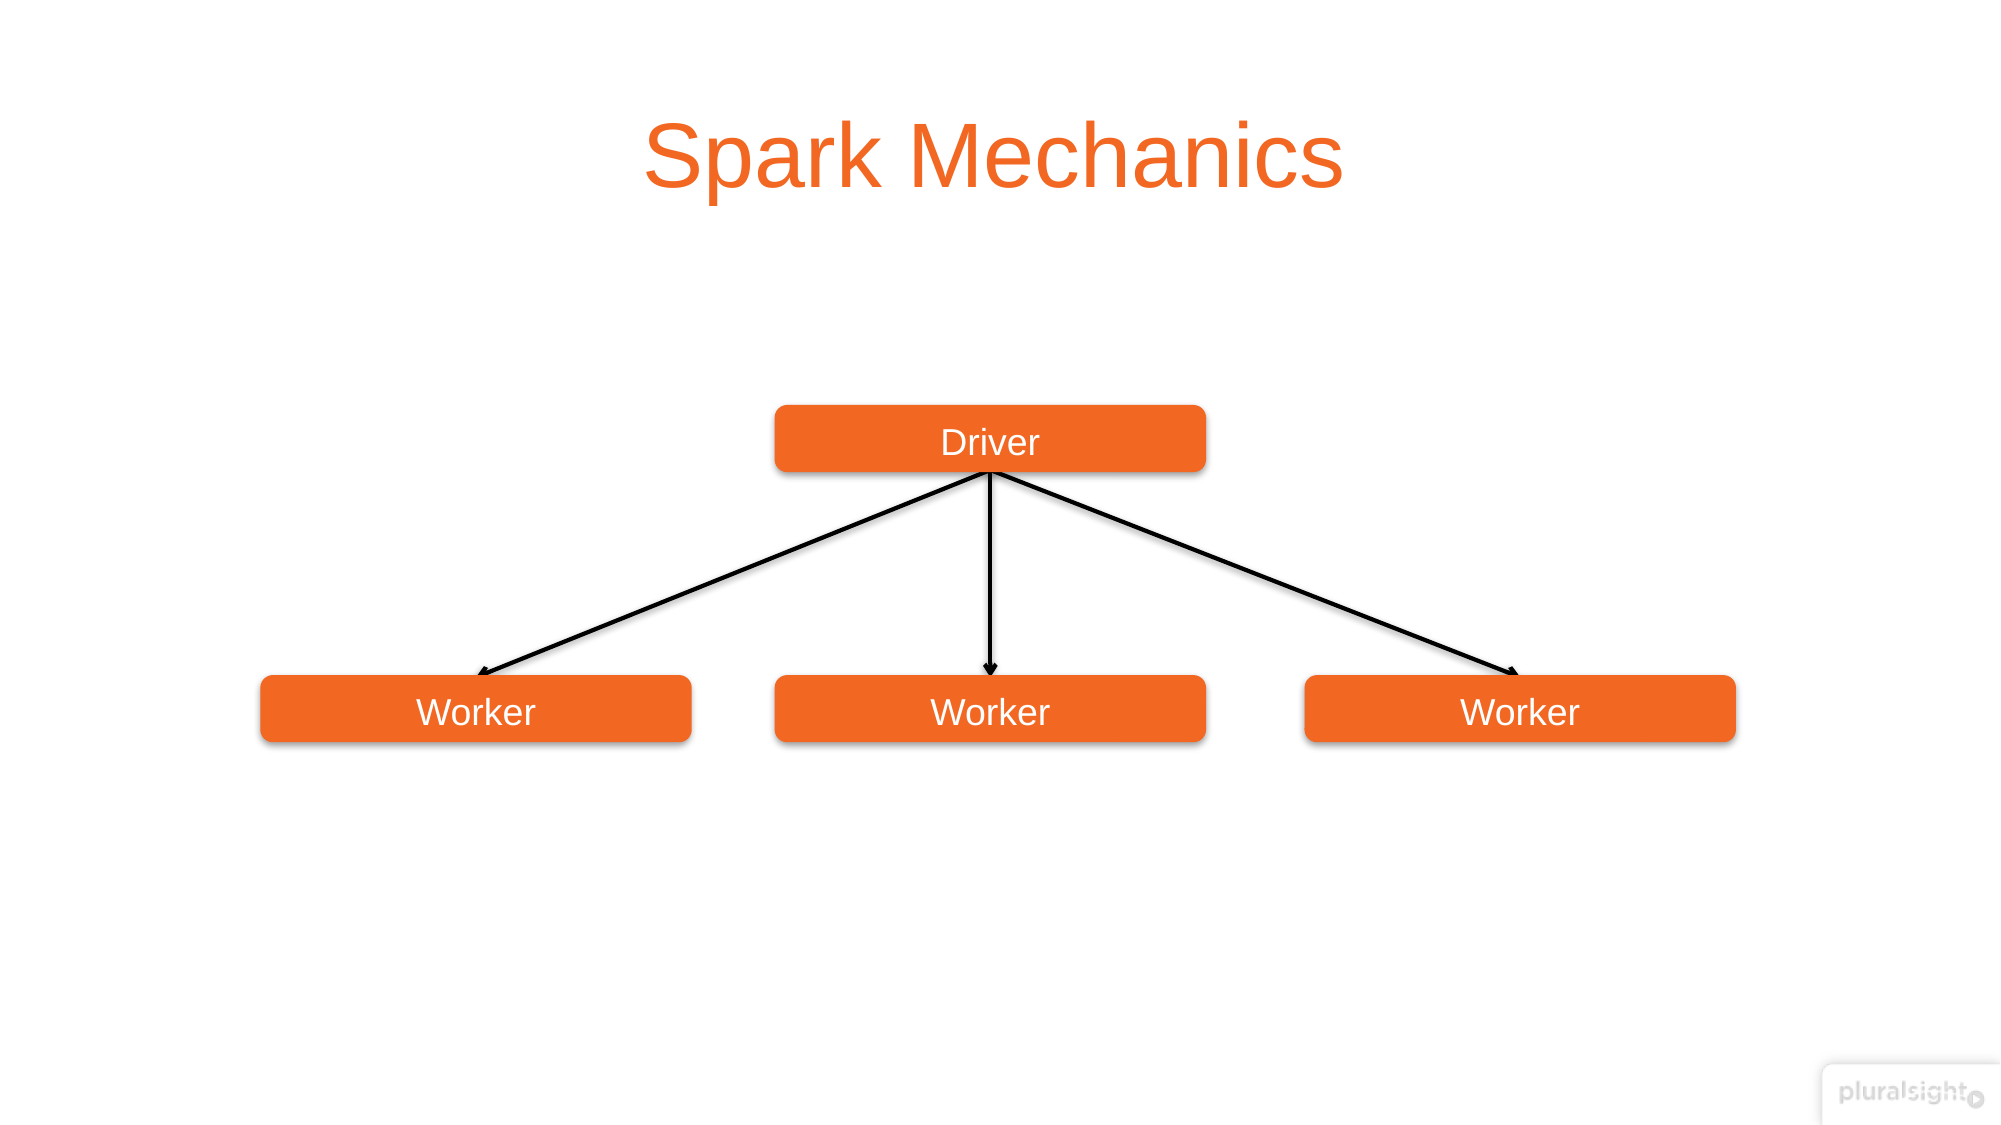

# Spark Mechanics
Driver
Worker
Worker
Worker